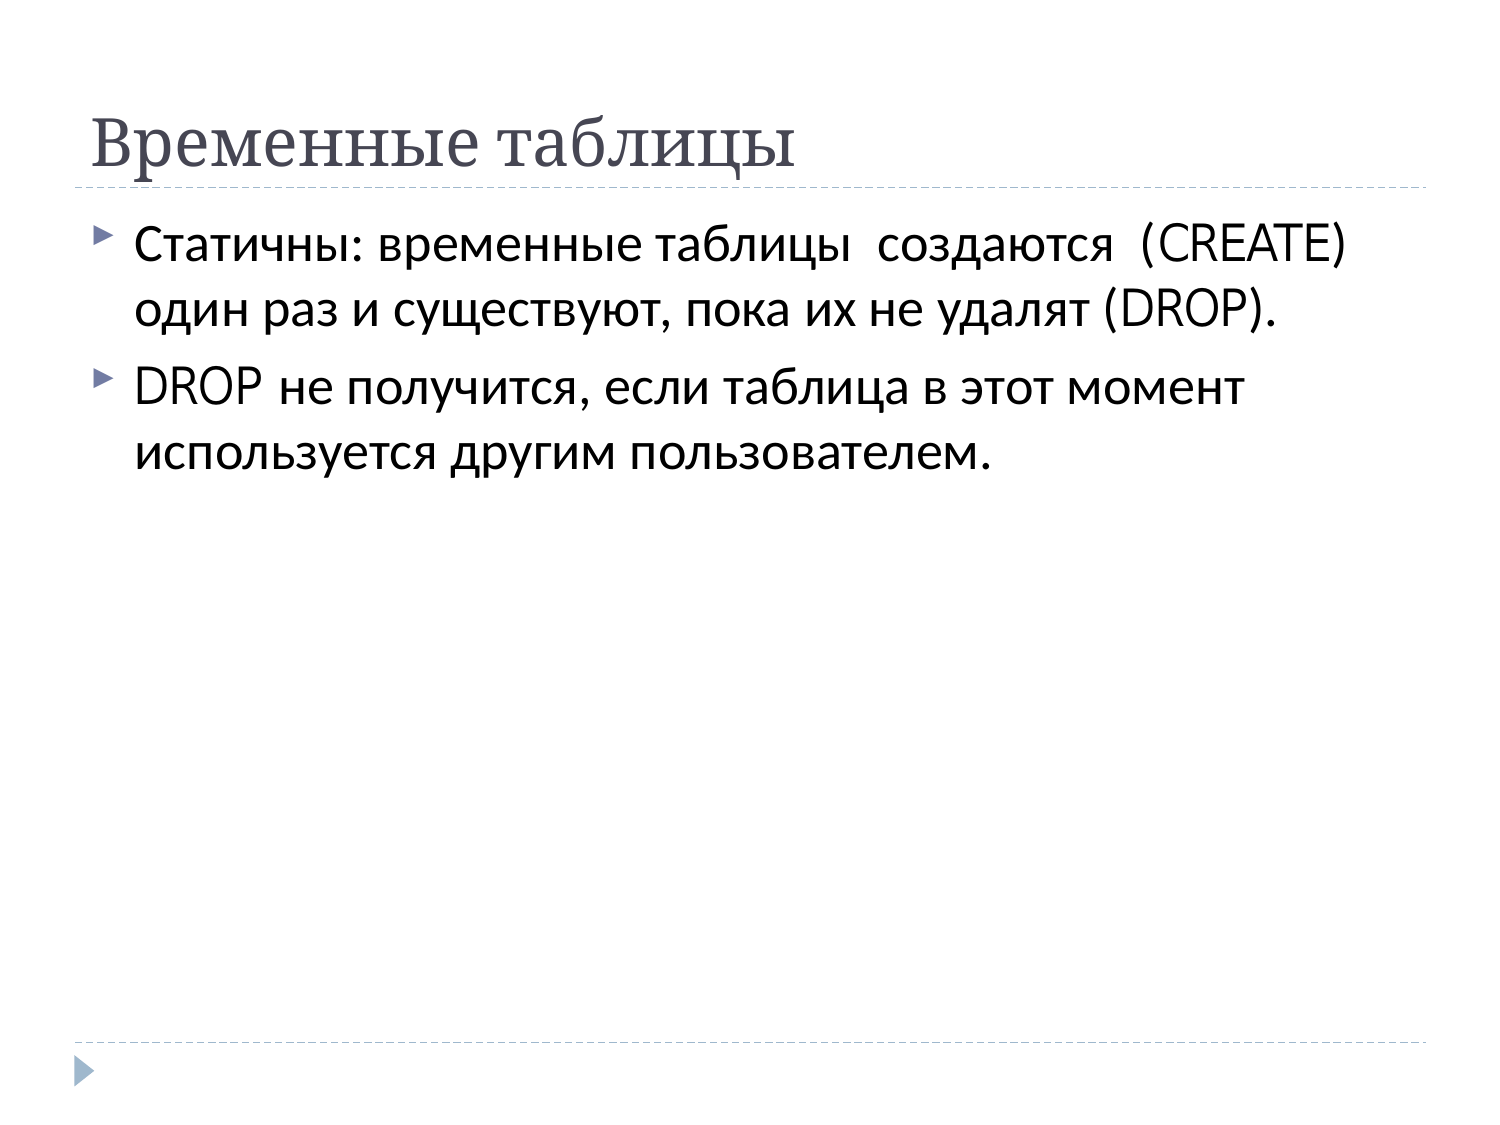

# Временные таблицы
Статичны: временные таблицы  создаются  (CREATE) один раз и существуют, пока их не удалят (DROP).
DROP не получится, если таблица в этот момент используется другим пользователем.